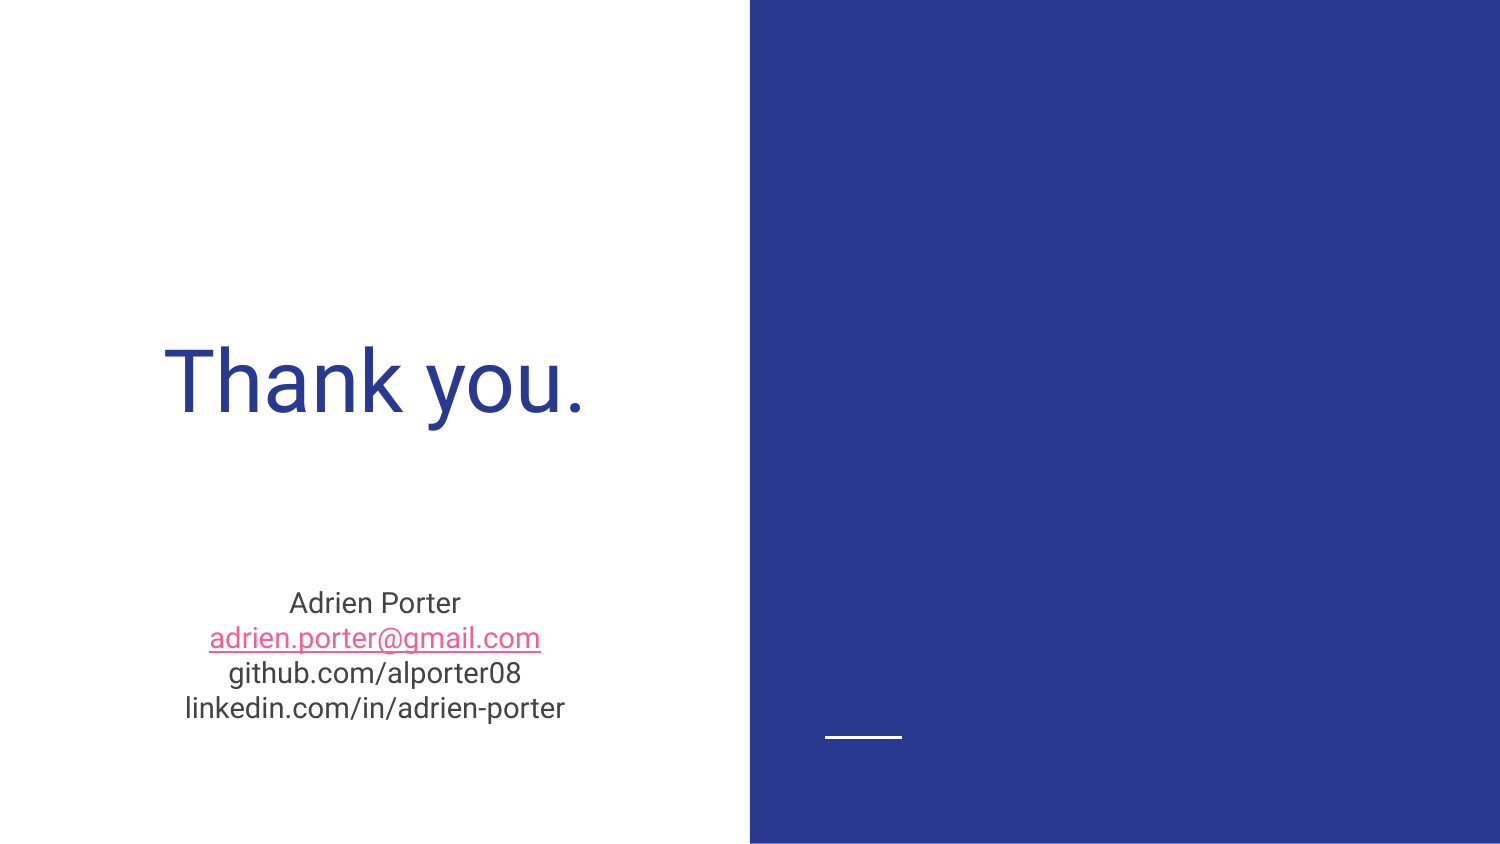

# Thank you.
Adrien Porter
adrien.porter@gmail.com
github.com/alporter08
linkedin.com/in/adrien-porter